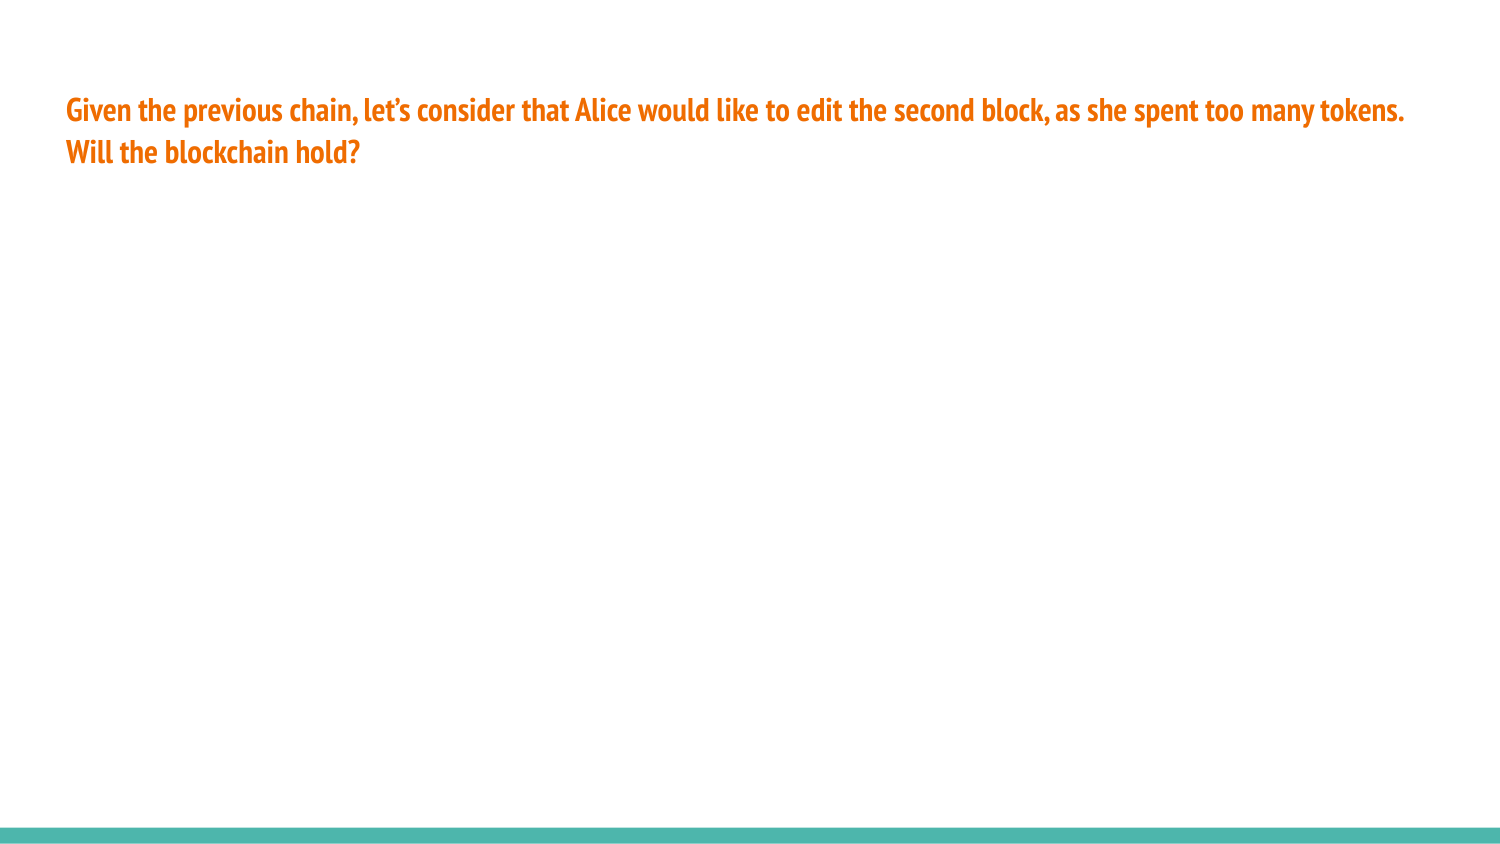

# Given the previous chain, let’s consider that Alice would like to edit the second block, as she spent too many tokens. Will the blockchain hold?